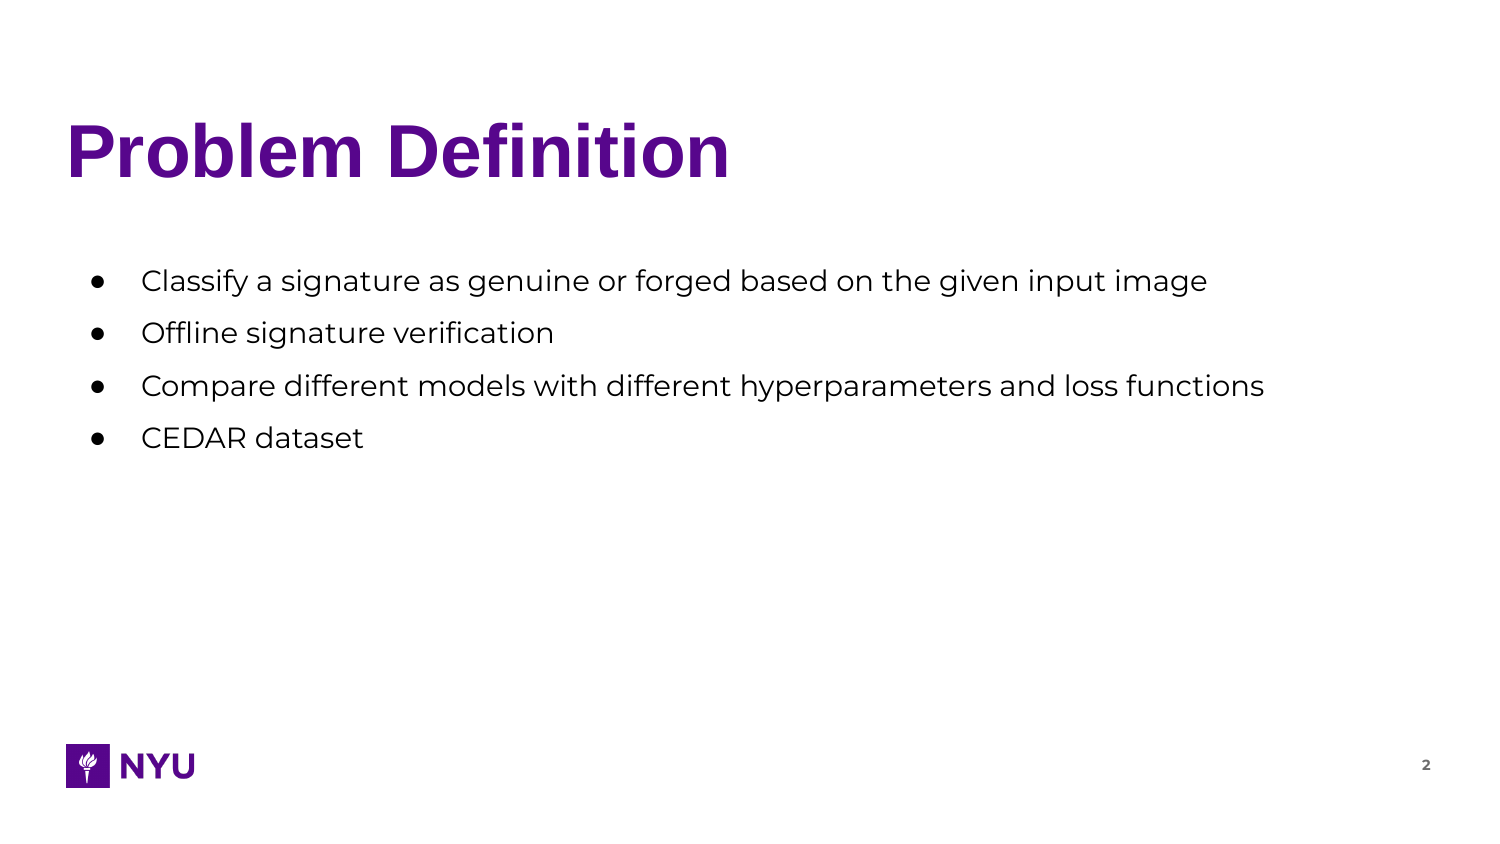

# Problem Definition
Classify a signature as genuine or forged based on the given input image
Offline signature verification
Compare different models with different hyperparameters and loss functions
CEDAR dataset